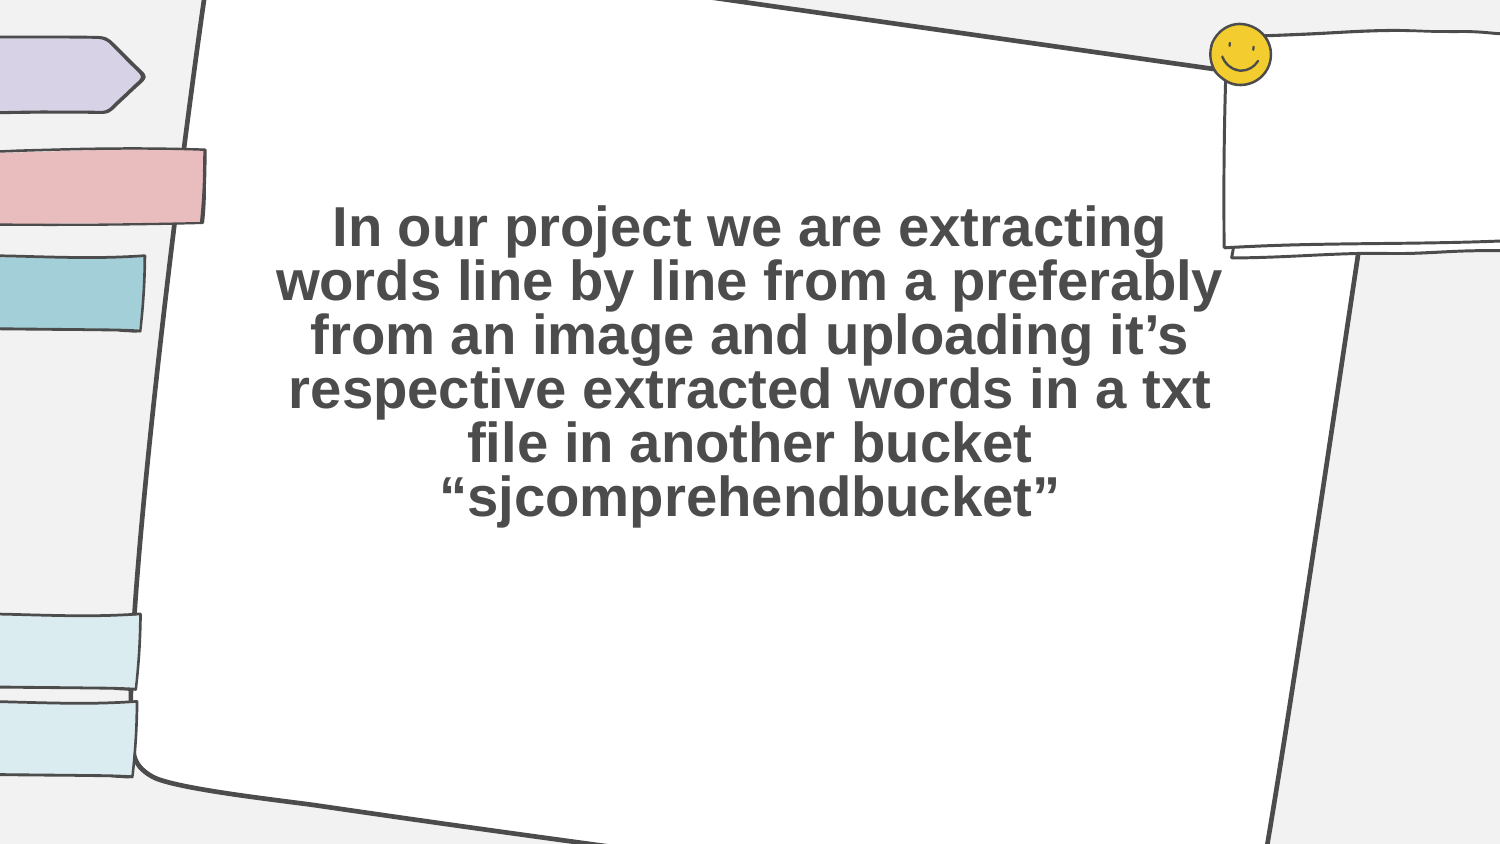

# In our project we are extracting words line by line from a preferably from an image and uploading it’s respective extracted words in a txt file in another bucket “sjcomprehendbucket”